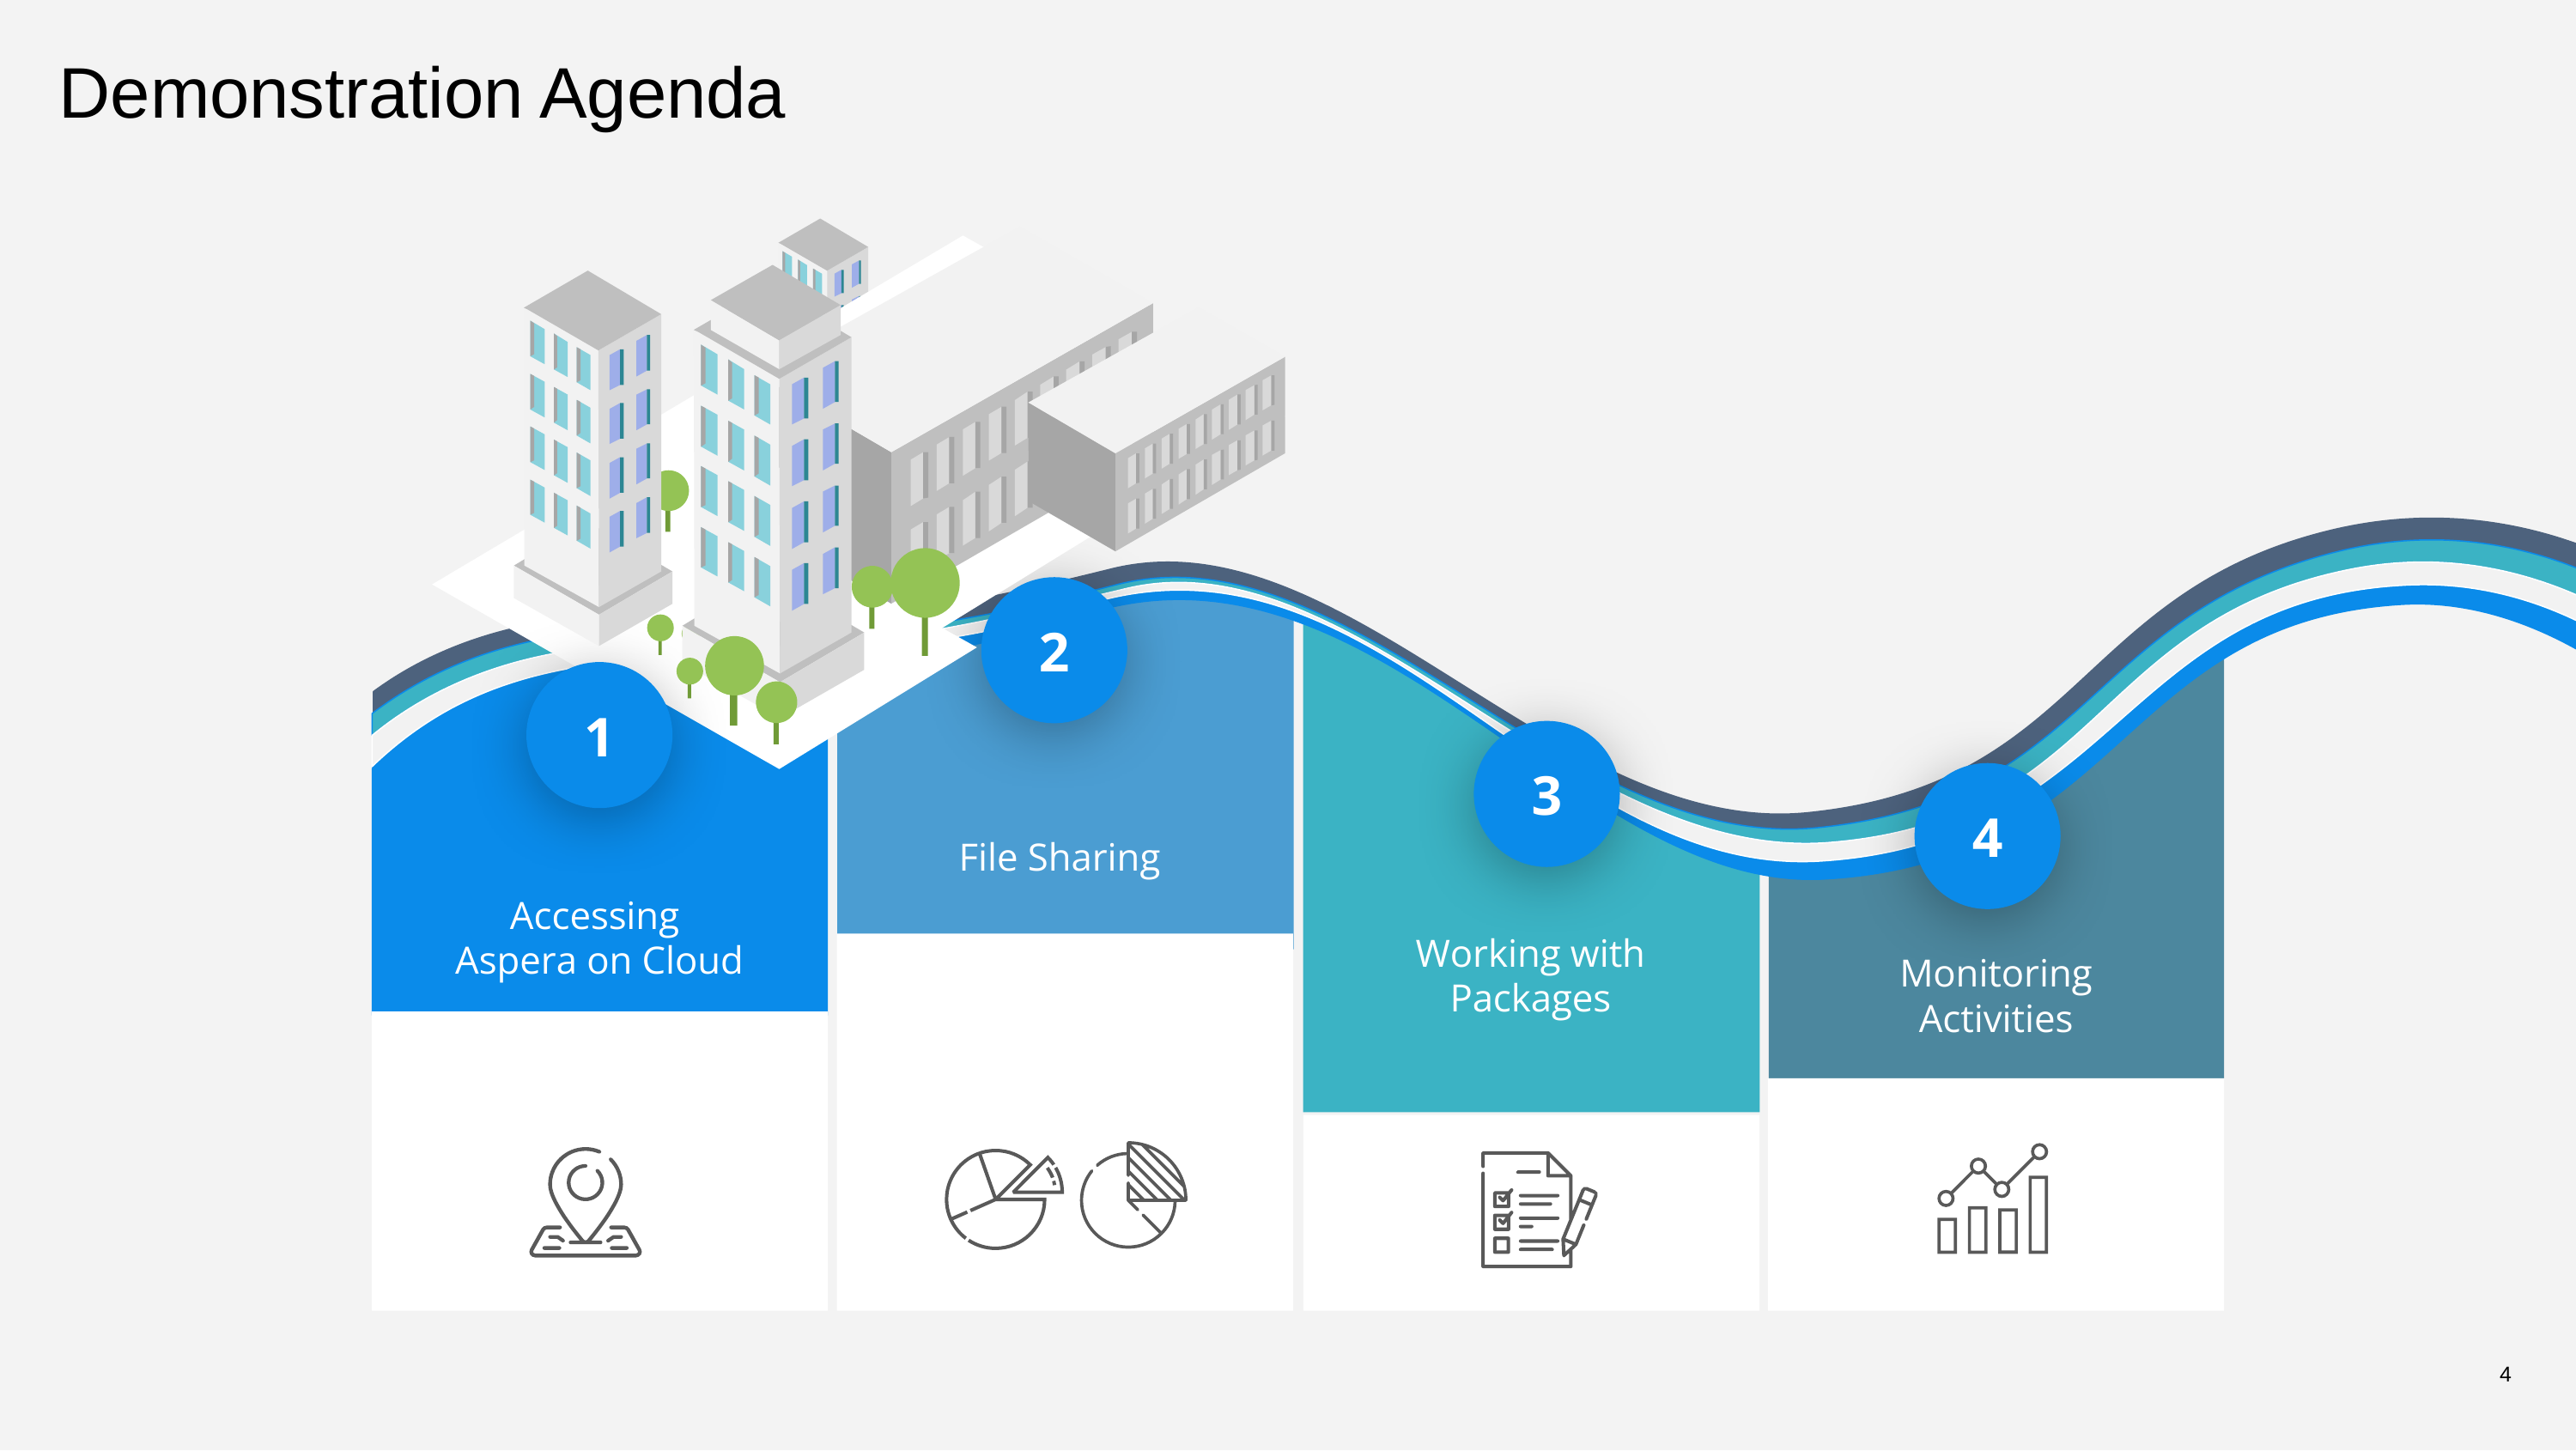

# Demonstration Agenda

2

1

3

4

File Sharing
Accessing
Aspera on Cloud
Working with Packages

Monitoring
Activities

4